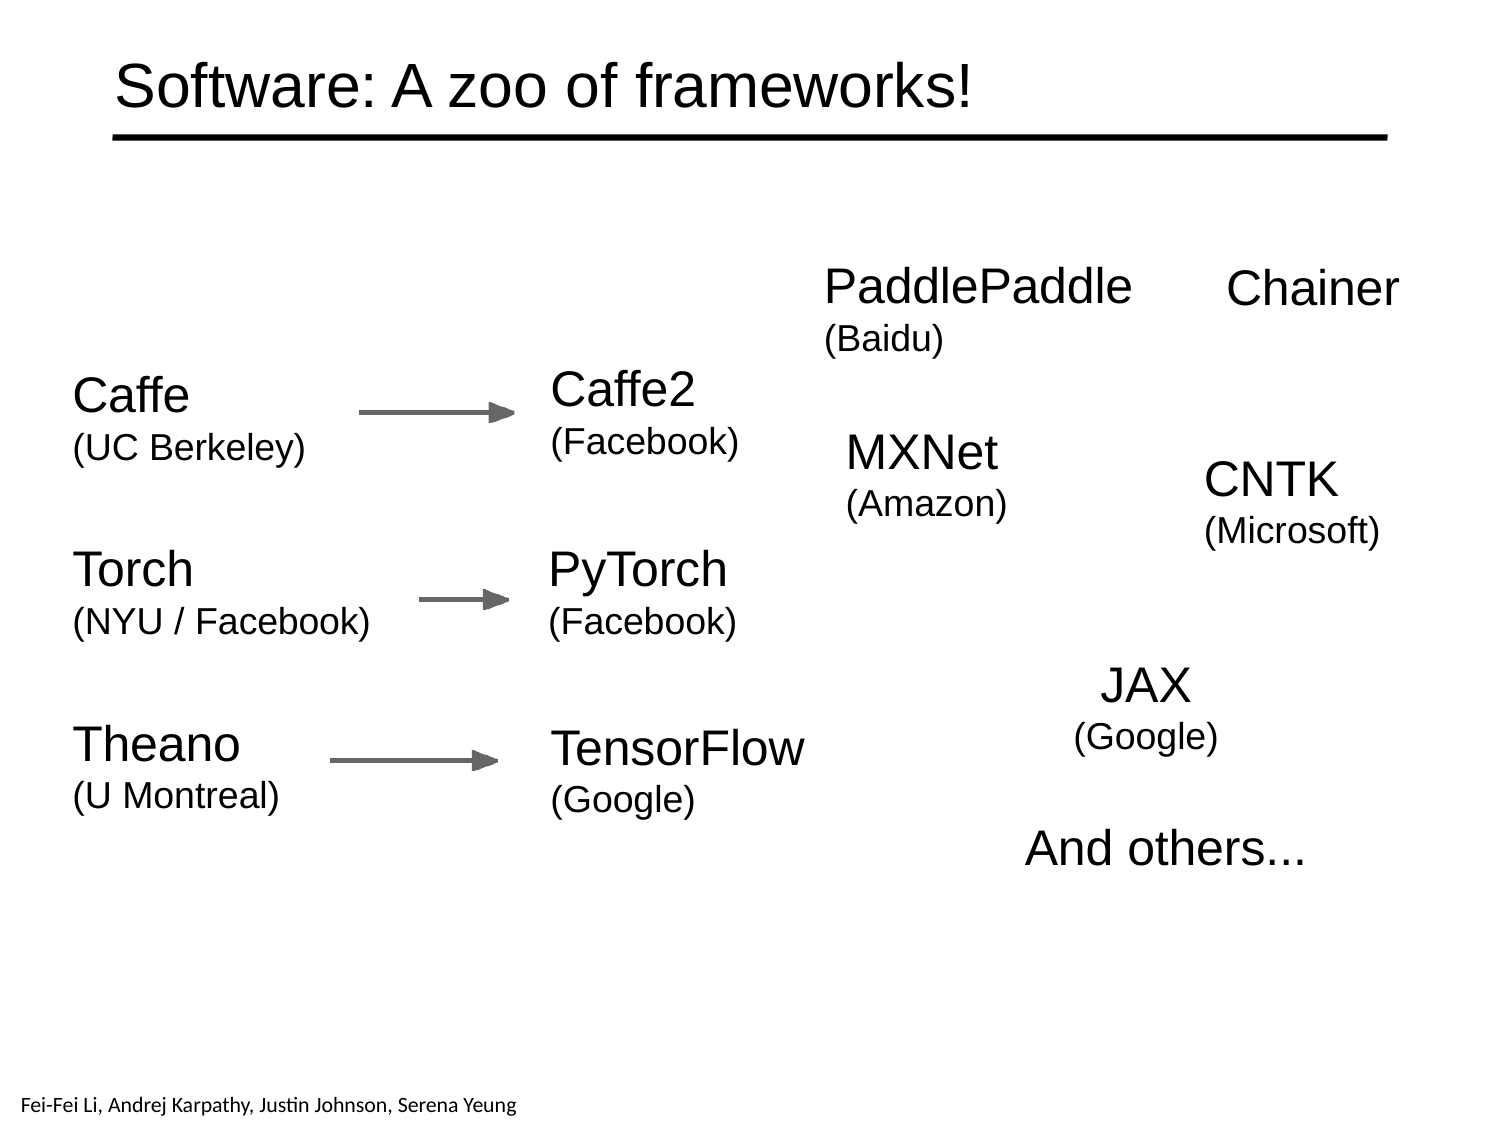

# Software: A zoo of frameworks!
PaddlePaddle
(Baidu)
Chainer
Caffe2
(Facebook)
Caffe
(UC Berkeley)

MXNet
(Amazon)
CNTK
(Microsoft)
Torch
(NYU / Facebook)
PyTorch
(Facebook)

JAX
(Google)
Theano
(U Montreal)
TensorFlow
(Google)

And others...
Fei-Fei Li & Justin Johnson & Serena Yeung
Fei-Fei Li & Justin Johnson & Serena Yeung	Lecture 8 -	April 26, 2018
Fei-Fei Li, Andrej Karpathy, Justin Johnson, Serena Yeung